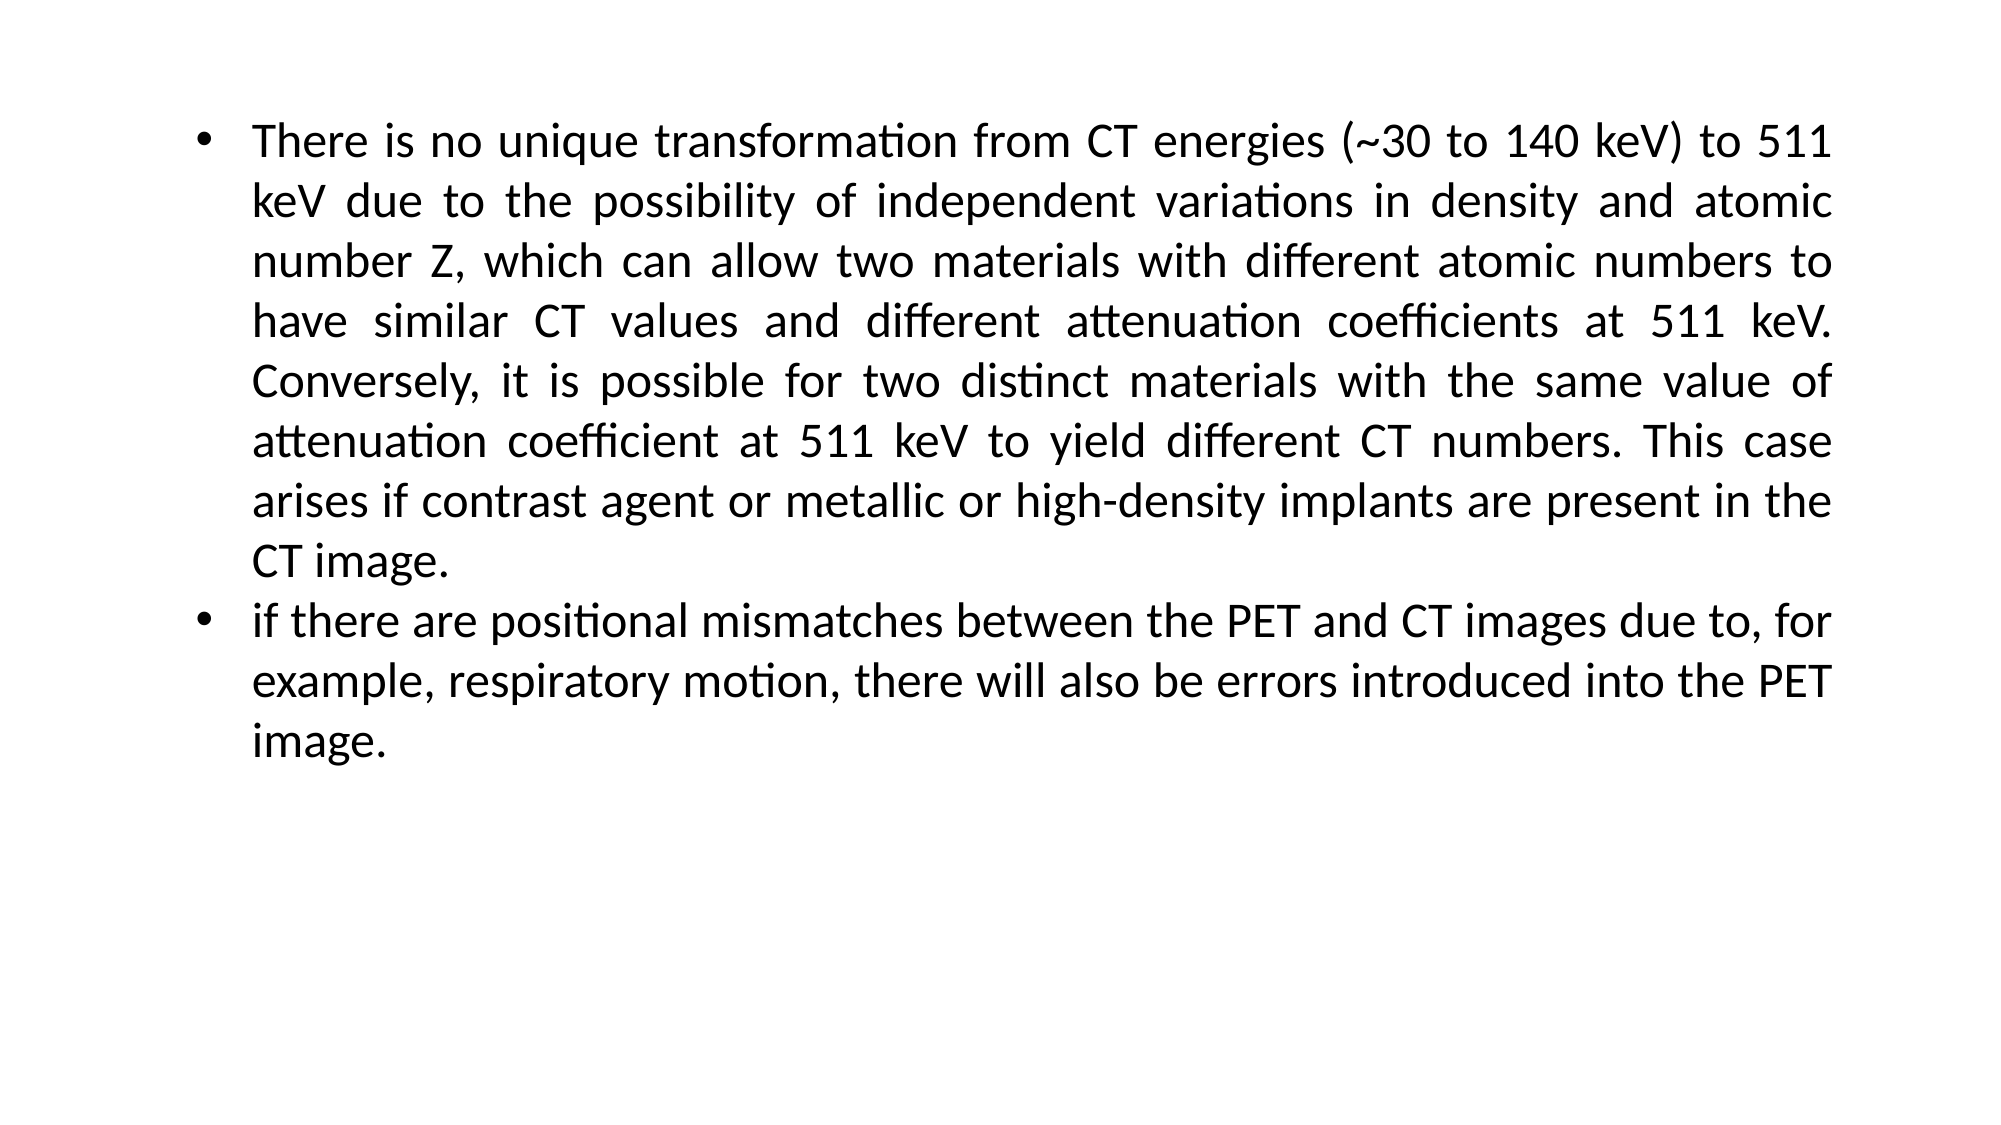

There is no unique transformation from CT energies (~30 to 140 keV) to 511 keV due to the possibility of independent variations in density and atomic number Z, which can allow two materials with different atomic numbers to have similar CT values and different attenuation coefficients at 511 keV. Conversely, it is possible for two distinct materials with the same value of attenuation coefficient at 511 keV to yield different CT numbers. This case arises if contrast agent or metallic or high-density implants are present in the CT image.
if there are positional mismatches between the PET and CT images due to, for example, respiratory motion, there will also be errors introduced into the PET image.